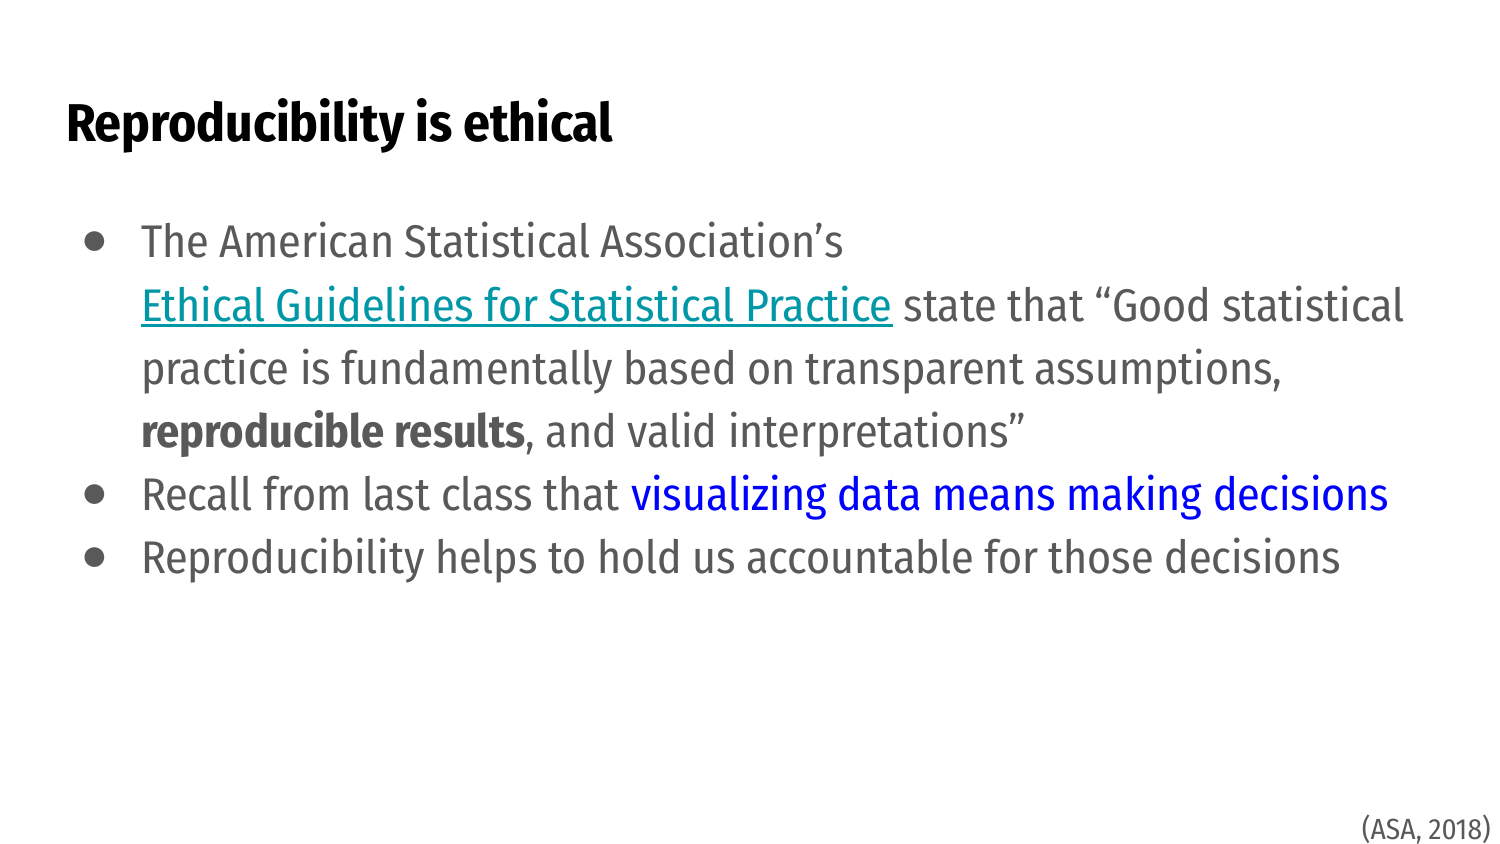

# Reproducibility is ethical
The American Statistical Association’s Ethical Guidelines for Statistical Practice state that “Good statistical practice is fundamentally based on transparent assumptions, reproducible results, and valid interpretations”
Recall from last class that visualizing data means making decisions
Reproducibility helps to hold us accountable for those decisions
(ASA, 2018)